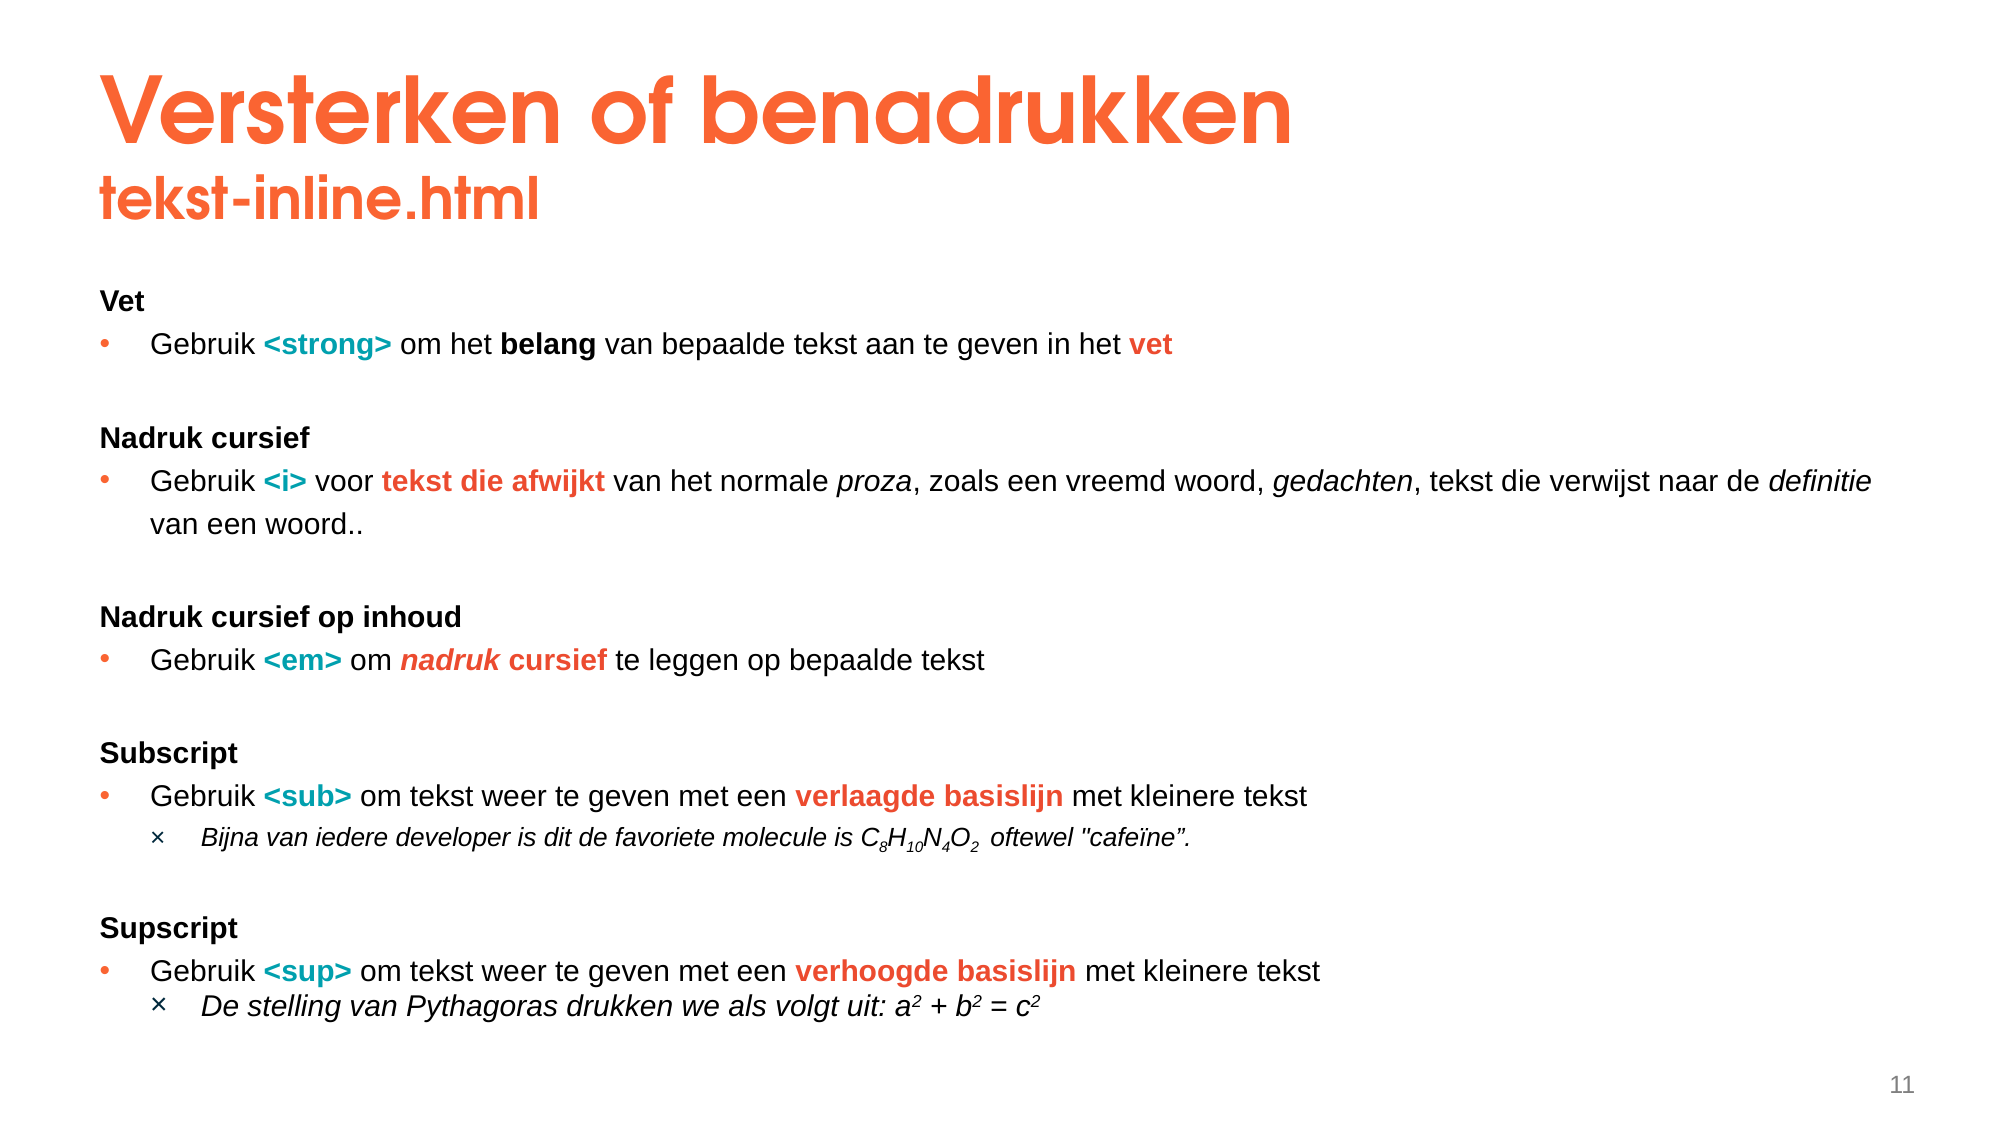

# Versterken of benadrukken tekst-inline.html
Vet
Gebruik <strong> om het belang van bepaalde tekst aan te geven in het vet

Nadruk cursief
Gebruik <i> voor tekst die afwijkt van het normale proza, zoals een vreemd woord, gedachten, tekst die verwijst naar de definitie van een woord..

Nadruk cursief op inhoud
Gebruik <em> om nadruk cursief te leggen op bepaalde tekst

Subscript
Gebruik <sub> om tekst weer te geven met een verlaagde basislijn met kleinere tekst
Bijna van iedere developer is dit de favoriete molecule is C8H10N4O2  oftewel "cafeïne”.

Supscript
Gebruik <sup> om tekst weer te geven met een verhoogde basislijn met kleinere tekst
De stelling van Pythagoras drukken we als volgt uit: a2 + b2 = c2

11